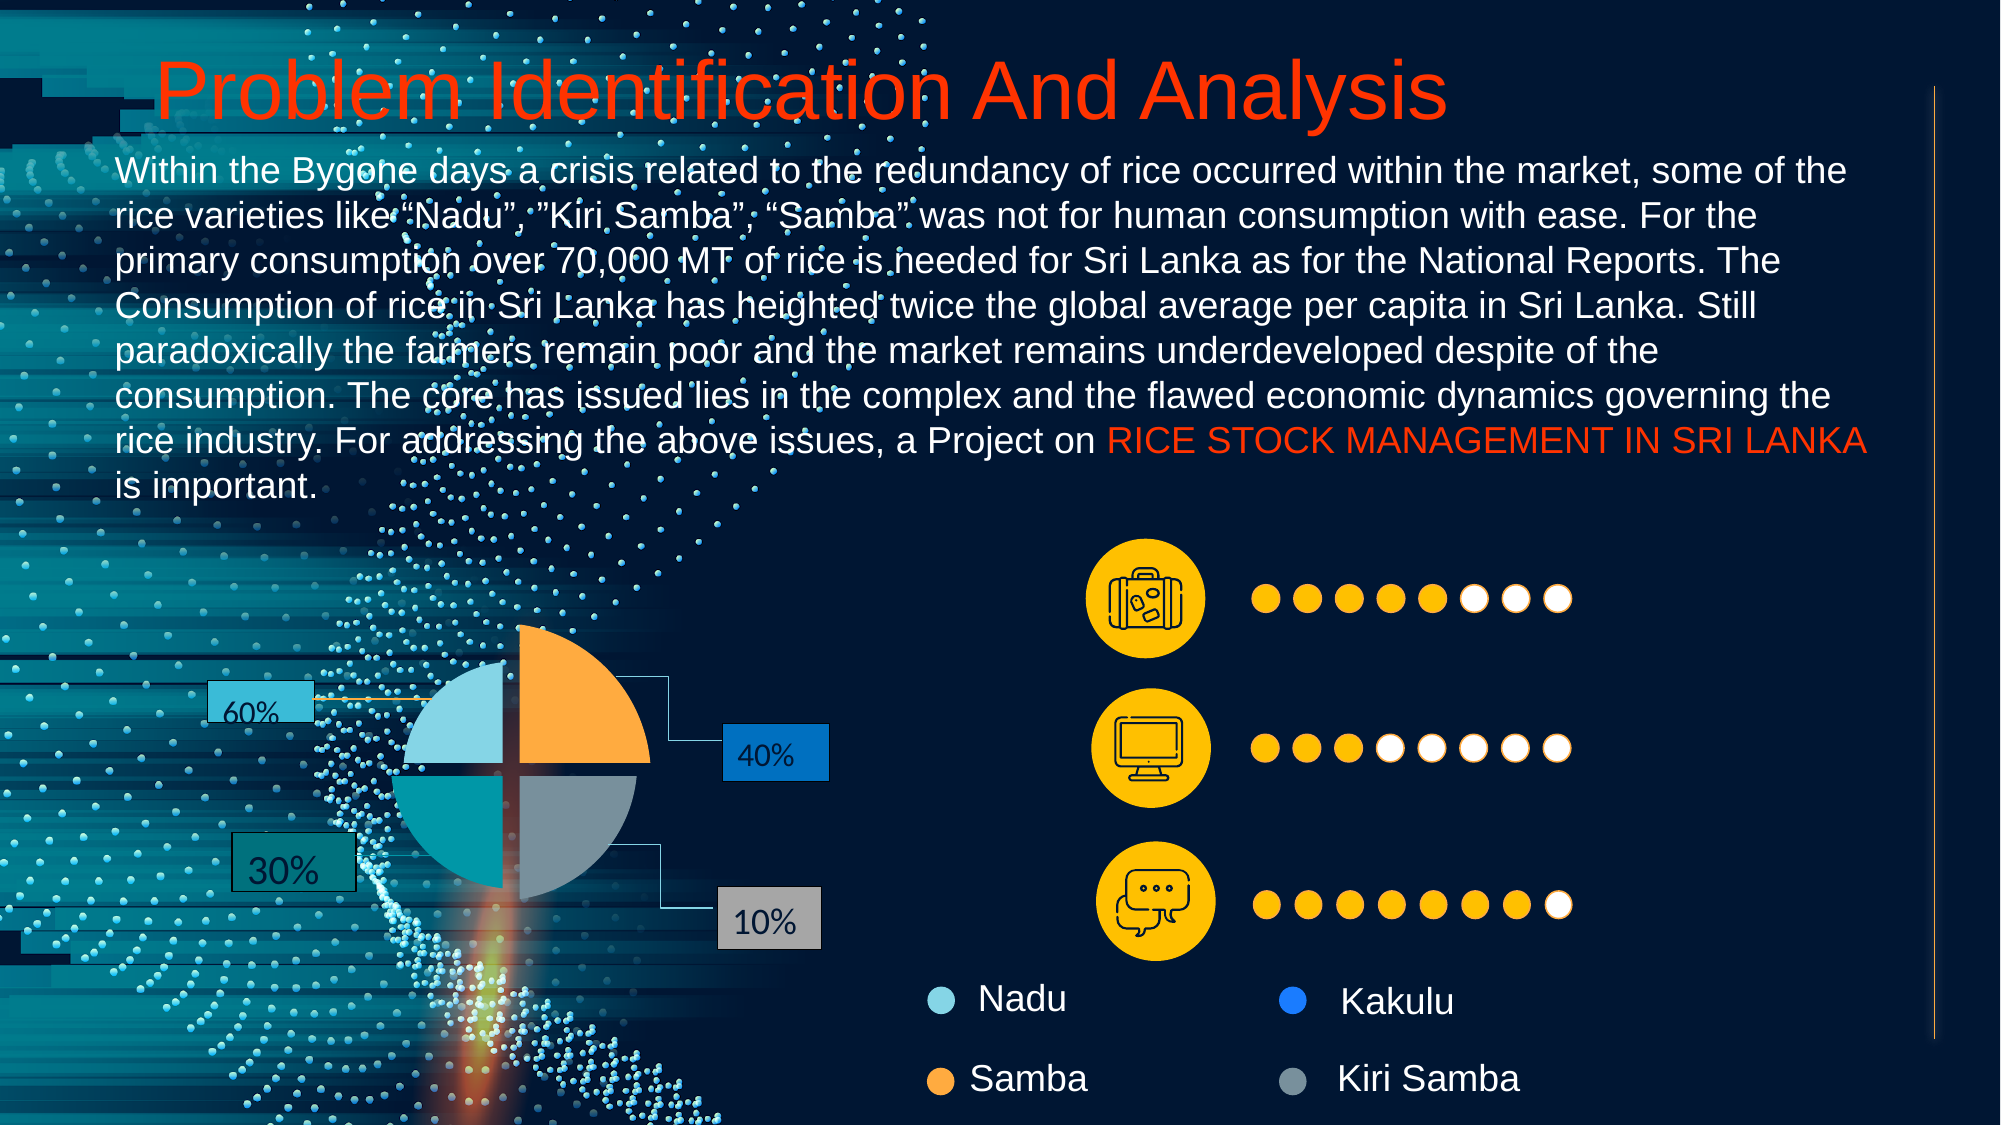

Problem Identification And Analysis
Within the Bygone days a crisis related to the redundancy of rice occurred within the market, some of the rice varieties like “Nadu”, ”Kiri Samba”, “Samba” was not for human consumption with ease. For the primary consumption over 70,000 MT of rice is needed for Sri Lanka as for the National Reports. The Consumption of rice in Sri Lanka has heighted twice the global average per capita in Sri Lanka. Still paradoxically the farmers remain poor and the market remains underdeveloped despite of the consumption. The core has issued lies in the complex and the flawed economic dynamics governing the rice industry. For addressing the above issues, a Project on RICE STOCK MANAGEMENT IN SRI LANKA is important.

60%

40%

30%

10%

Nadu
Kakulu

Samba
Kiri Samba